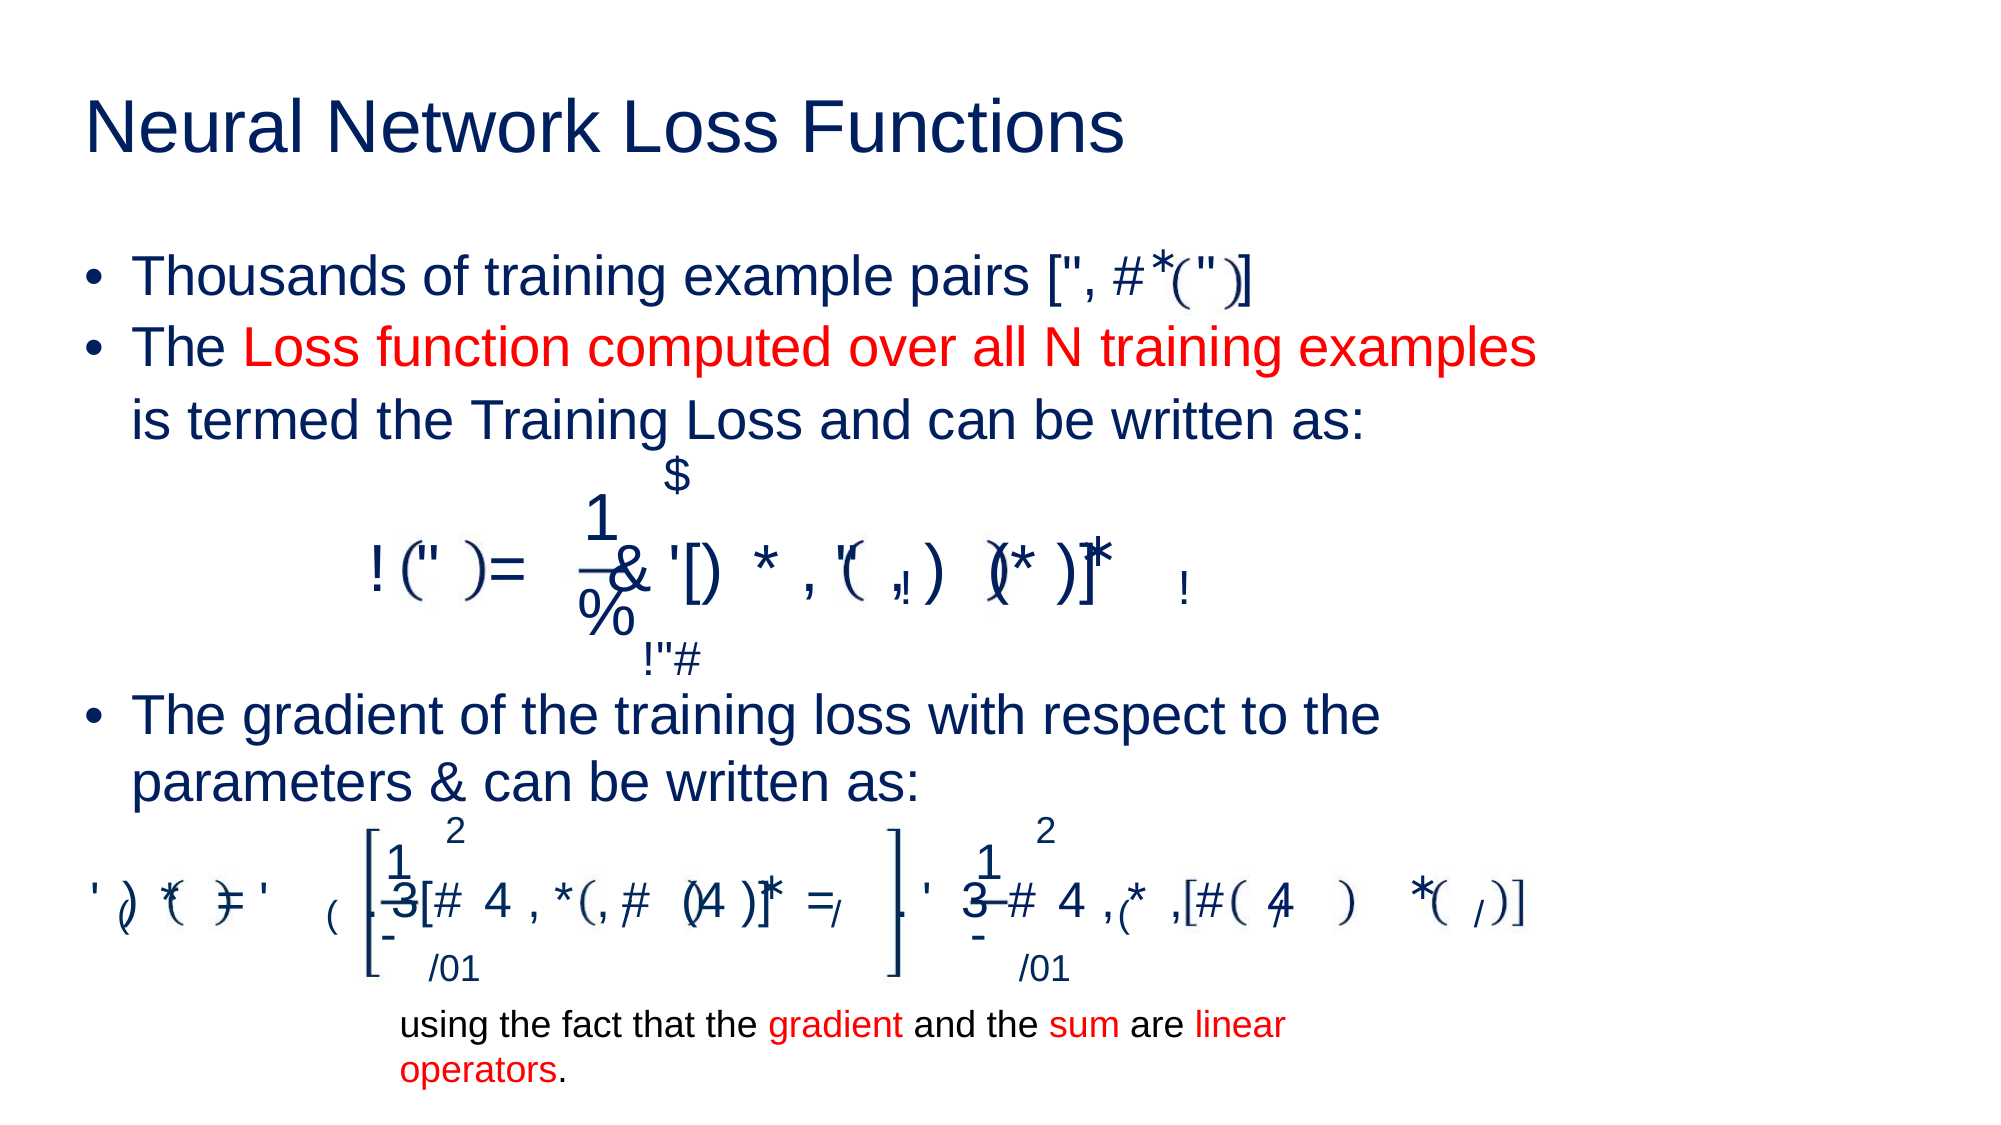

Neural Network Loss Functions
• Thousands of training example pairs [", #∗ " ]
• The Loss function computed over all N training examples
is termed the Training Loss and can be written as:
$
1
∗
! " = & '[) * , " , ) (* )]
!
!
%
!"#
• The gradient of the training loss with respect to the
parameters & can be written as:
2
2
1
1
∗
∗
' ) * = ' . 3[# 4 , * , # (4 )] = . ' 3 # 4 , * , # 4
(
(
/
/
(
/
/
-
-
/01
/01
using the fact that the gradient and the sum are linear operators.